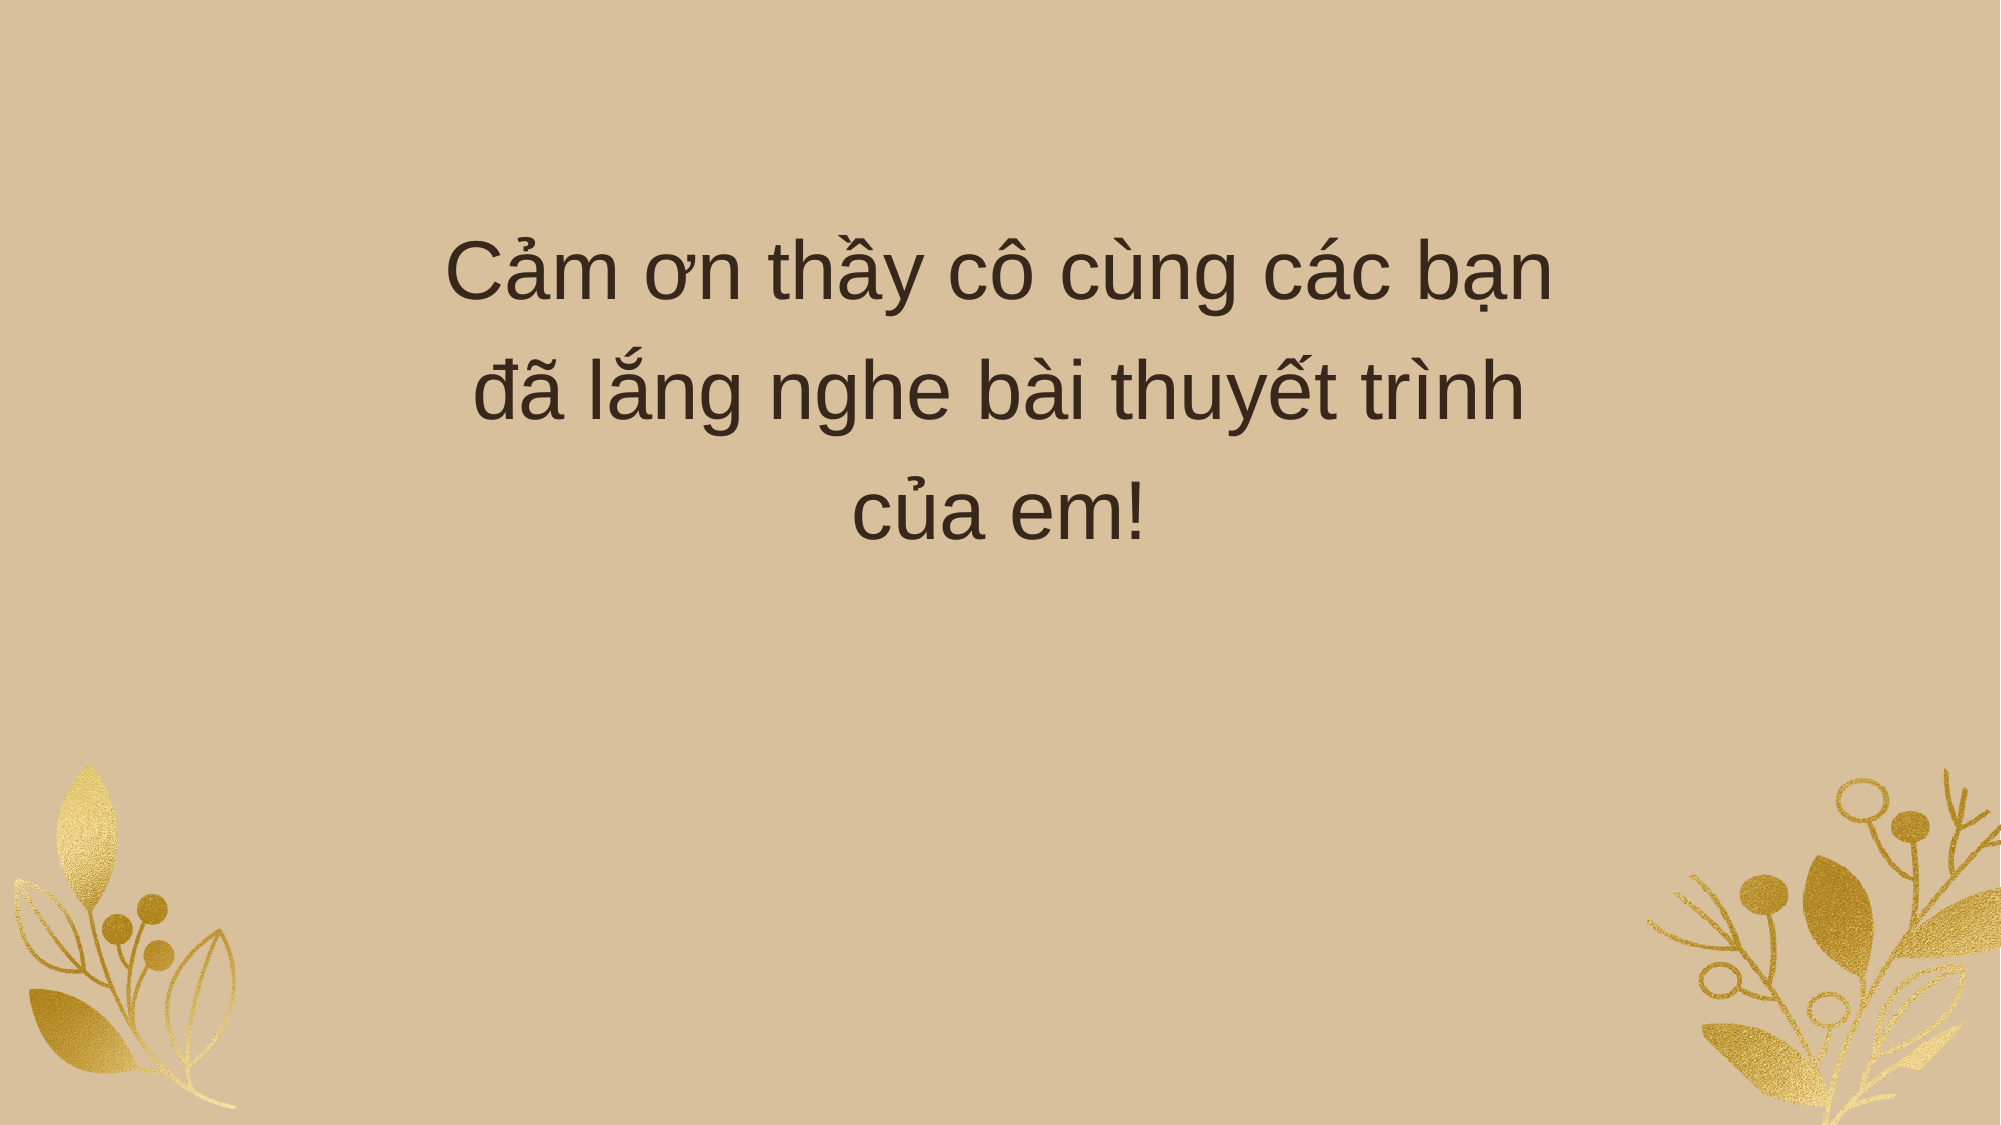

Cảm ơn thầy cô cùng các bạn đã lắng nghe bài thuyết trình của em!